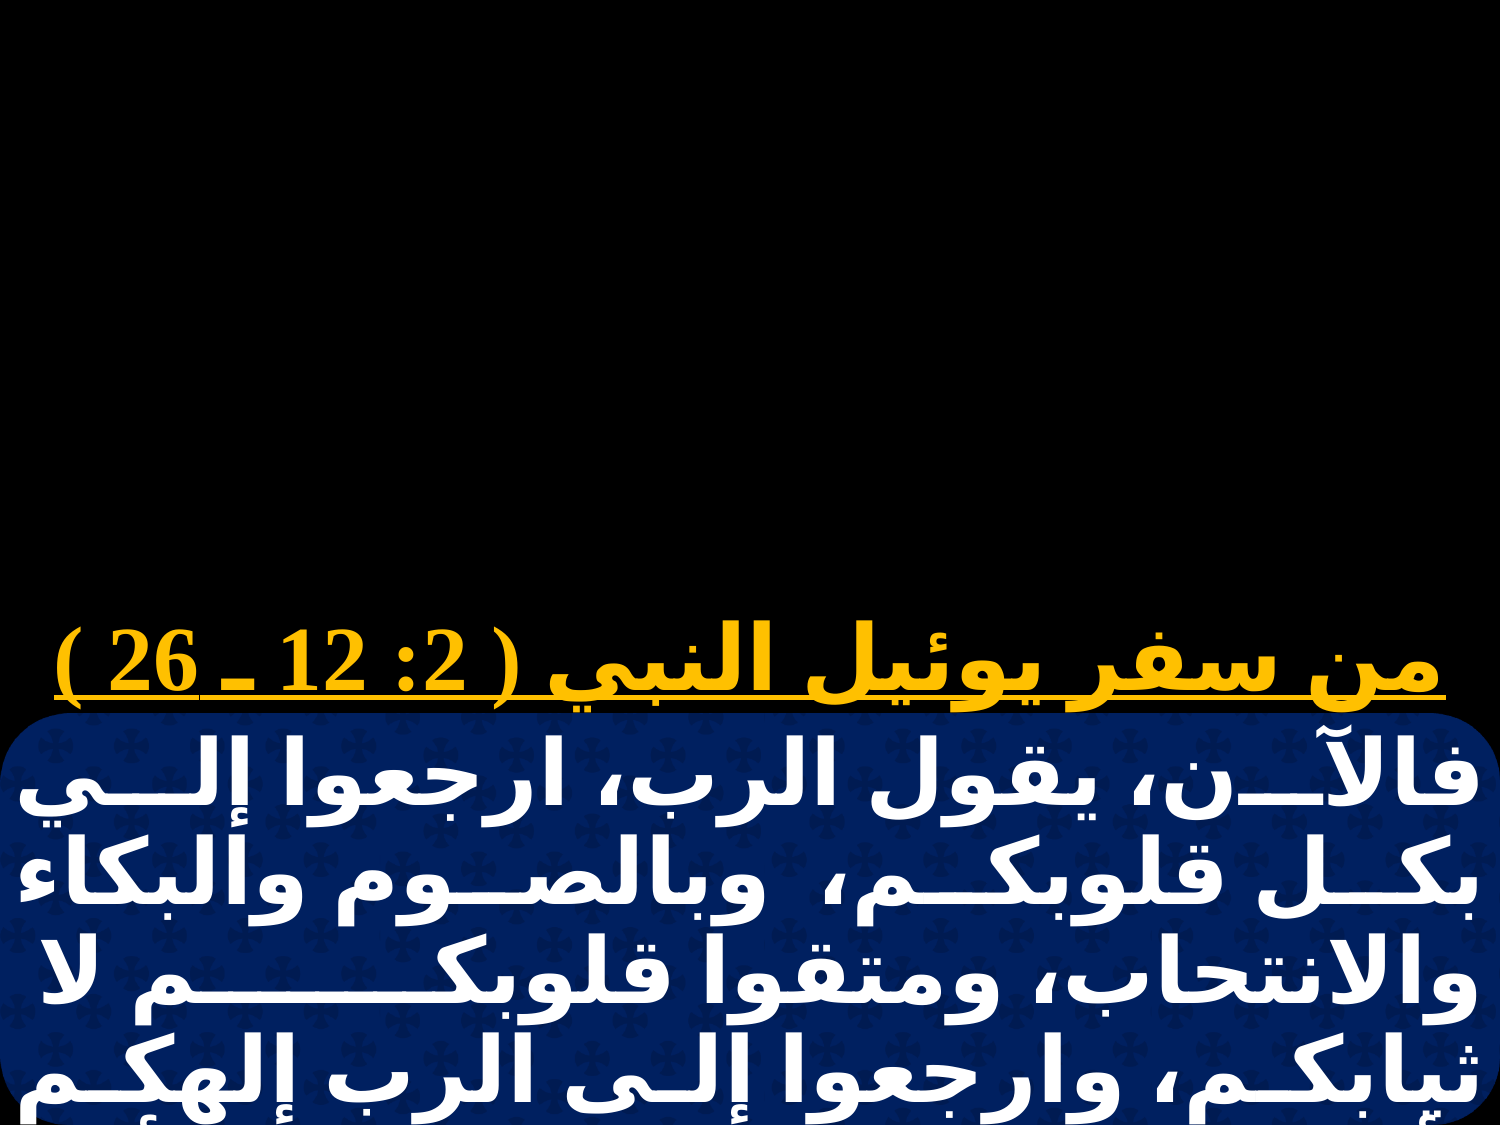

من سفر يوئيل النبي ( 2: 12 ـ 26 )
فالآن، يقول الرب، ارجعوا إلي بكل قلوبكم،  وبالصوم والبكاء والانتحاب، ومتقوا قلوبكم لا  ثيابكم، وارجعوا إلى الرب إلهكم لأنه رؤوف رحيم،  طويل الأناة وكثير الرحمة ويندم على الشر. لعله